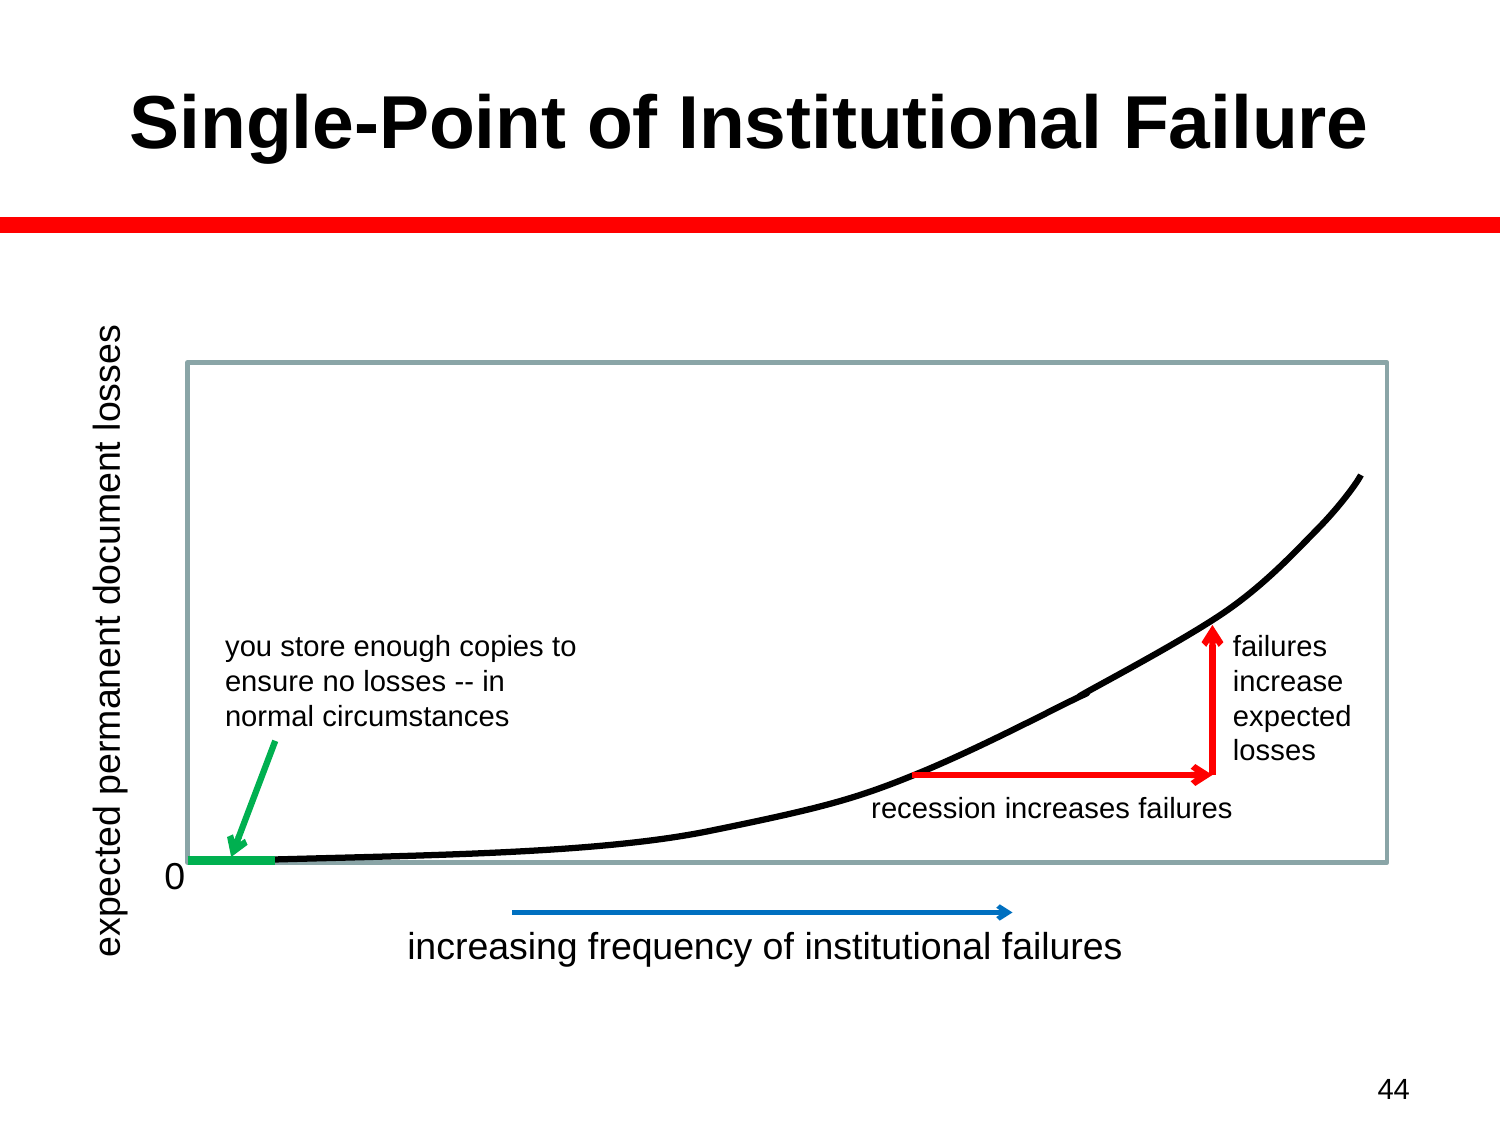

# Single-Point of Institutional Failure

expected permanent document losses
you store enough copies to
ensure no losses -- in
normal circumstances
failures
increase
expected
losses
recession increases failures
0
increasing frequency of institutional failures
44